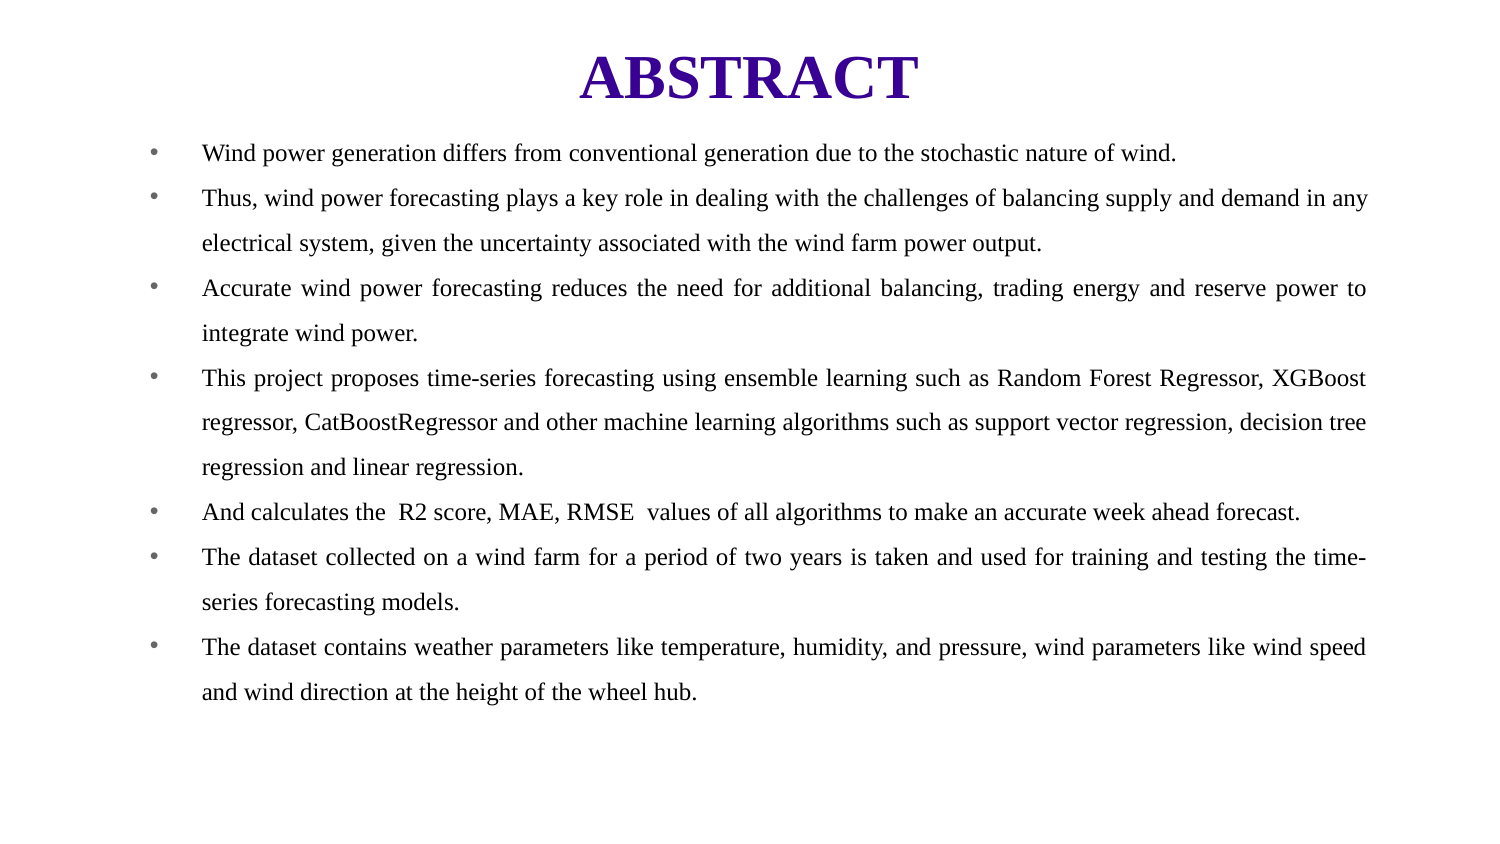

ABSTRACT
Wind power generation differs from conventional generation due to the stochastic nature of wind.
Thus, wind power forecasting plays a key role in dealing with the challenges of balancing supply and demand in any electrical system, given the uncertainty associated with the wind farm power output.
Accurate wind power forecasting reduces the need for additional balancing, trading energy and reserve power to integrate wind power.
This project proposes time-series forecasting using ensemble learning such as Random Forest Regressor, XGBoost regressor, CatBoostRegressor and other machine learning algorithms such as support vector regression, decision tree regression and linear regression.
And calculates the  R2 score, MAE, RMSE  values of all algorithms to make an accurate week ahead forecast.
The dataset collected on a wind farm for a period of two years is taken and used for training and testing the time-series forecasting models.
The dataset contains weather parameters like temperature, humidity, and pressure, wind parameters like wind speed and wind direction at the height of the wheel hub.